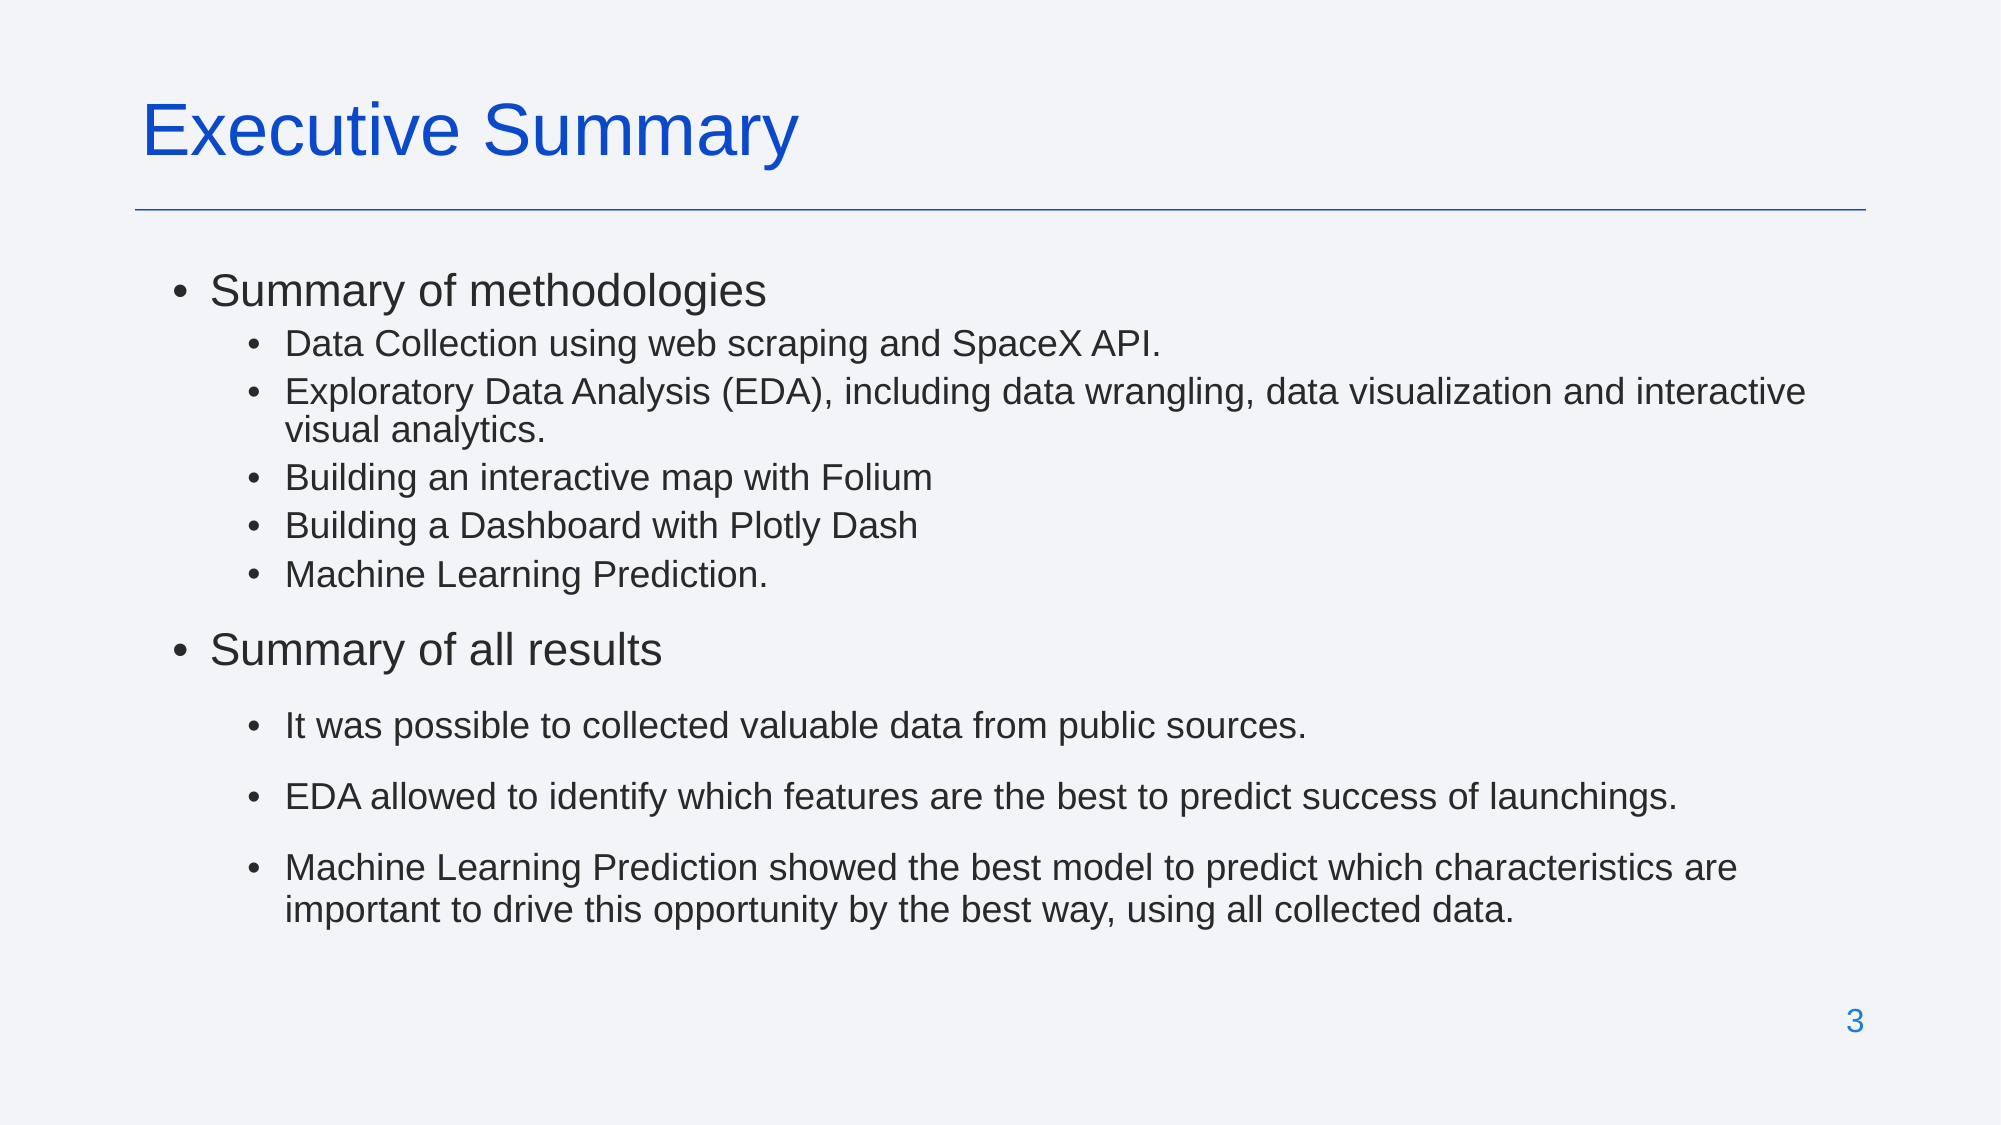

Executive Summary
Summary of methodologies
Data Collection using web scraping and SpaceX API.
Exploratory Data Analysis (EDA), including data wrangling, data visualization and interactive visual analytics.
Building an interactive map with Folium
Building a Dashboard with Plotly Dash
Machine Learning Prediction.
Summary of all results
It was possible to collected valuable data from public sources.
EDA allowed to identify which features are the best to predict success of launchings.
Machine Learning Prediction showed the best model to predict which characteristics are important to drive this opportunity by the best way, using all collected data.

3